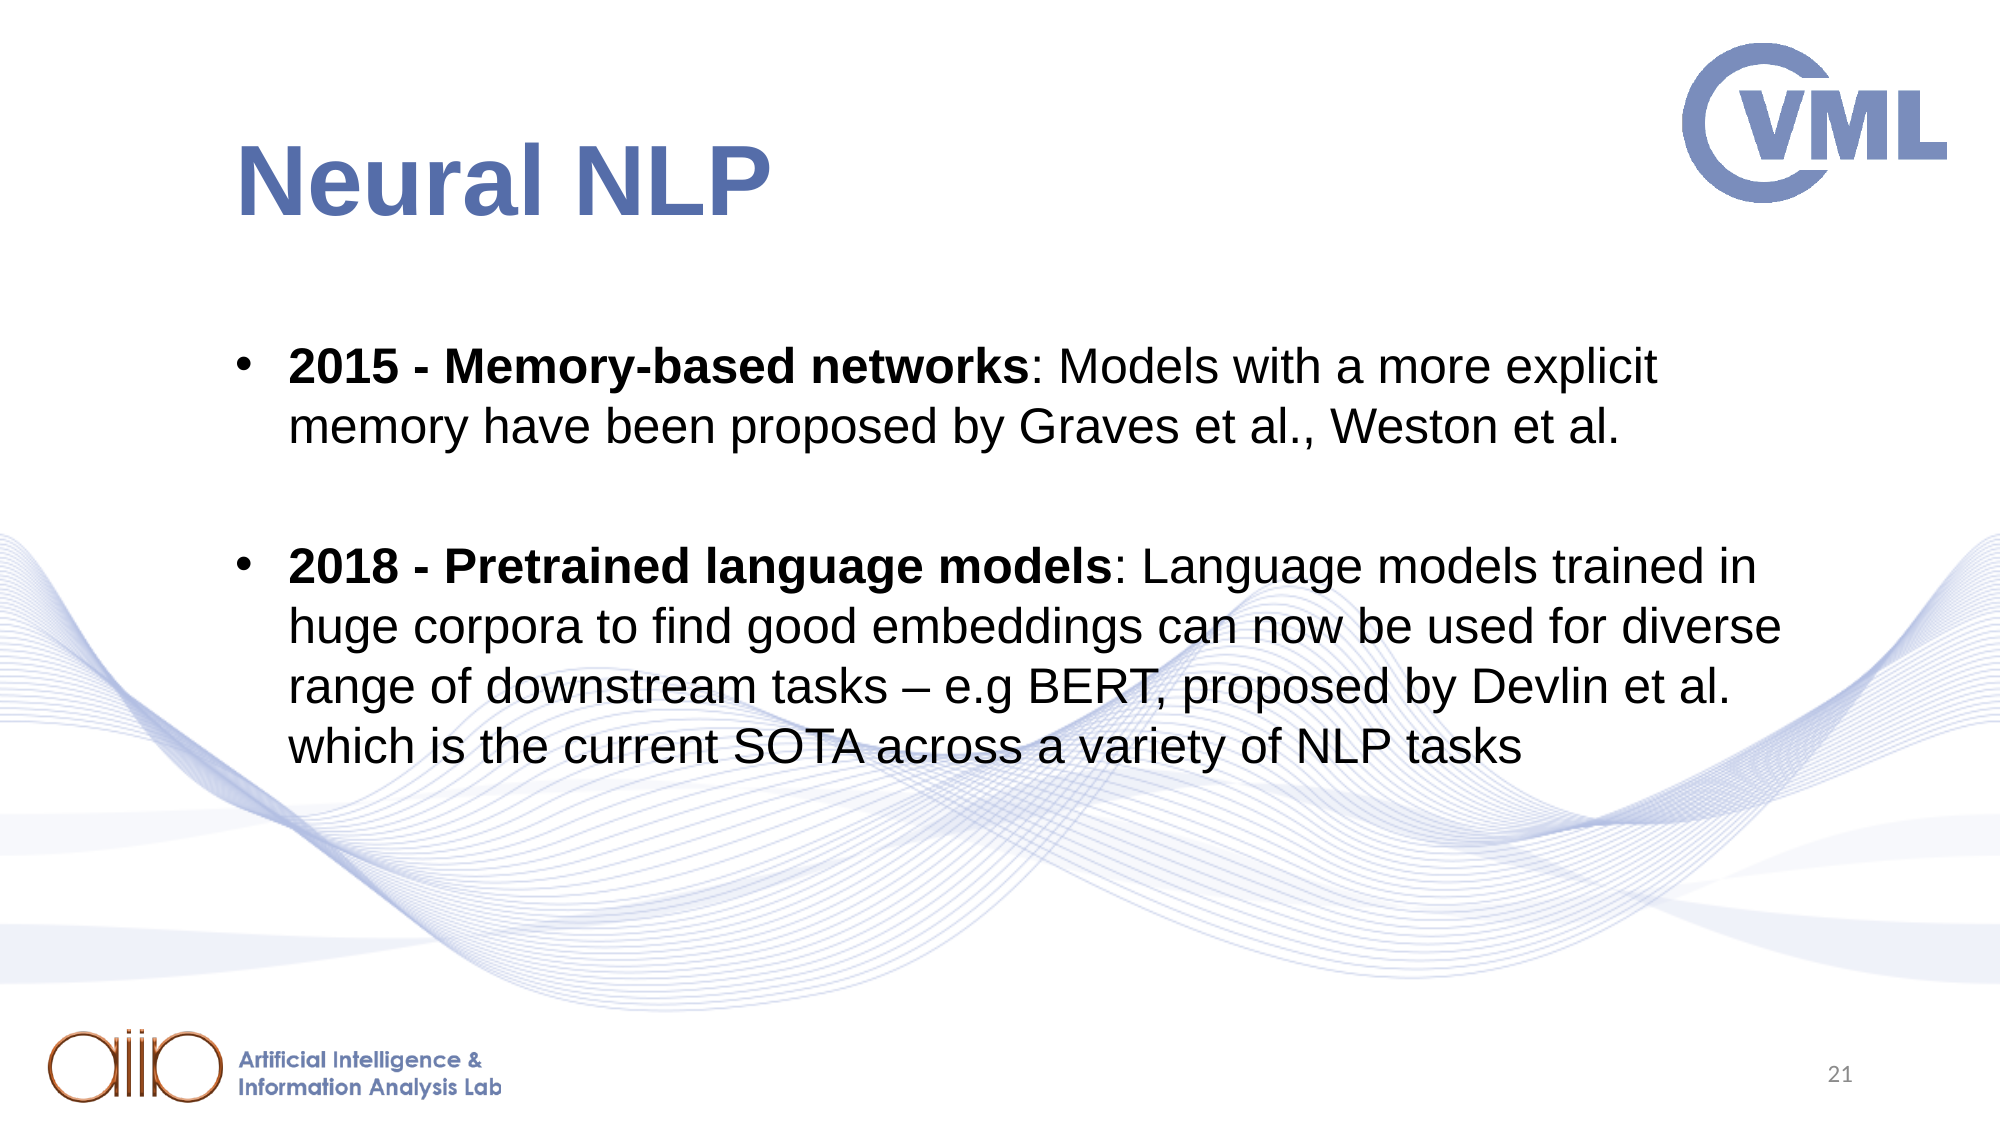

# Neural NLP
2015 - Memory-based networks: Models with a more explicit memory have been proposed by Graves et al., Weston et al.

2018 - Pretrained language models: Language models trained in huge corpora to find good embeddings can now be used for diverse range of downstream tasks – e.g BERT, proposed by Devlin et al. which is the current SOTA across a variety of NLP tasks

21